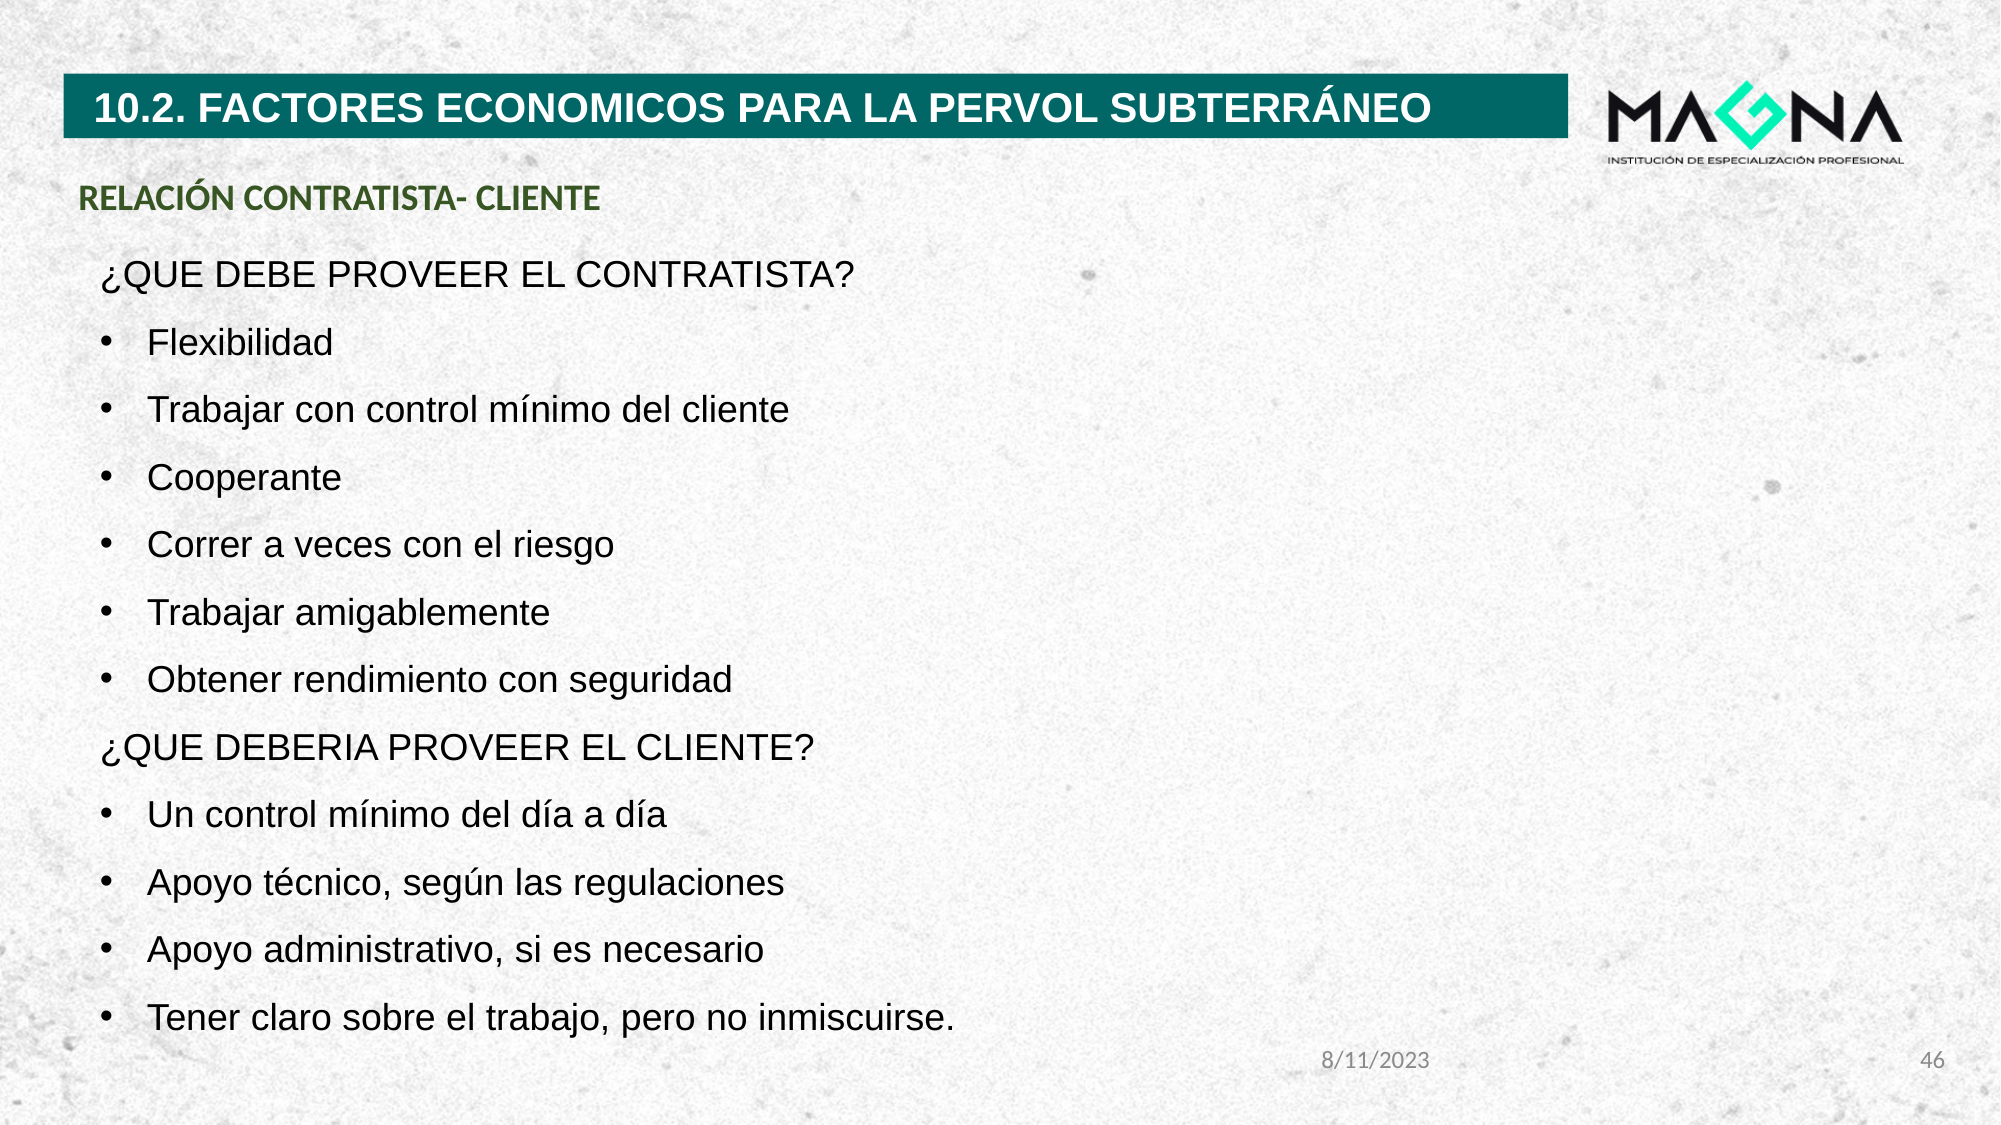

10.2. FACTORES ECONOMICOS PARA LA PERVOL SUBTERRÁNEO
RELACIÓN CONTRATISTA- CLIENTE
¿QUE DEBE PROVEER EL CONTRATISTA?
Flexibilidad
Trabajar con control mínimo del cliente
Cooperante
Correr a veces con el riesgo
Trabajar amigablemente
Obtener rendimiento con seguridad
¿QUE DEBERIA PROVEER EL CLIENTE?
Un control mínimo del día a día
Apoyo técnico, según las regulaciones
Apoyo administrativo, si es necesario
Tener claro sobre el trabajo, pero no inmiscuirse.
8/11/2023
46